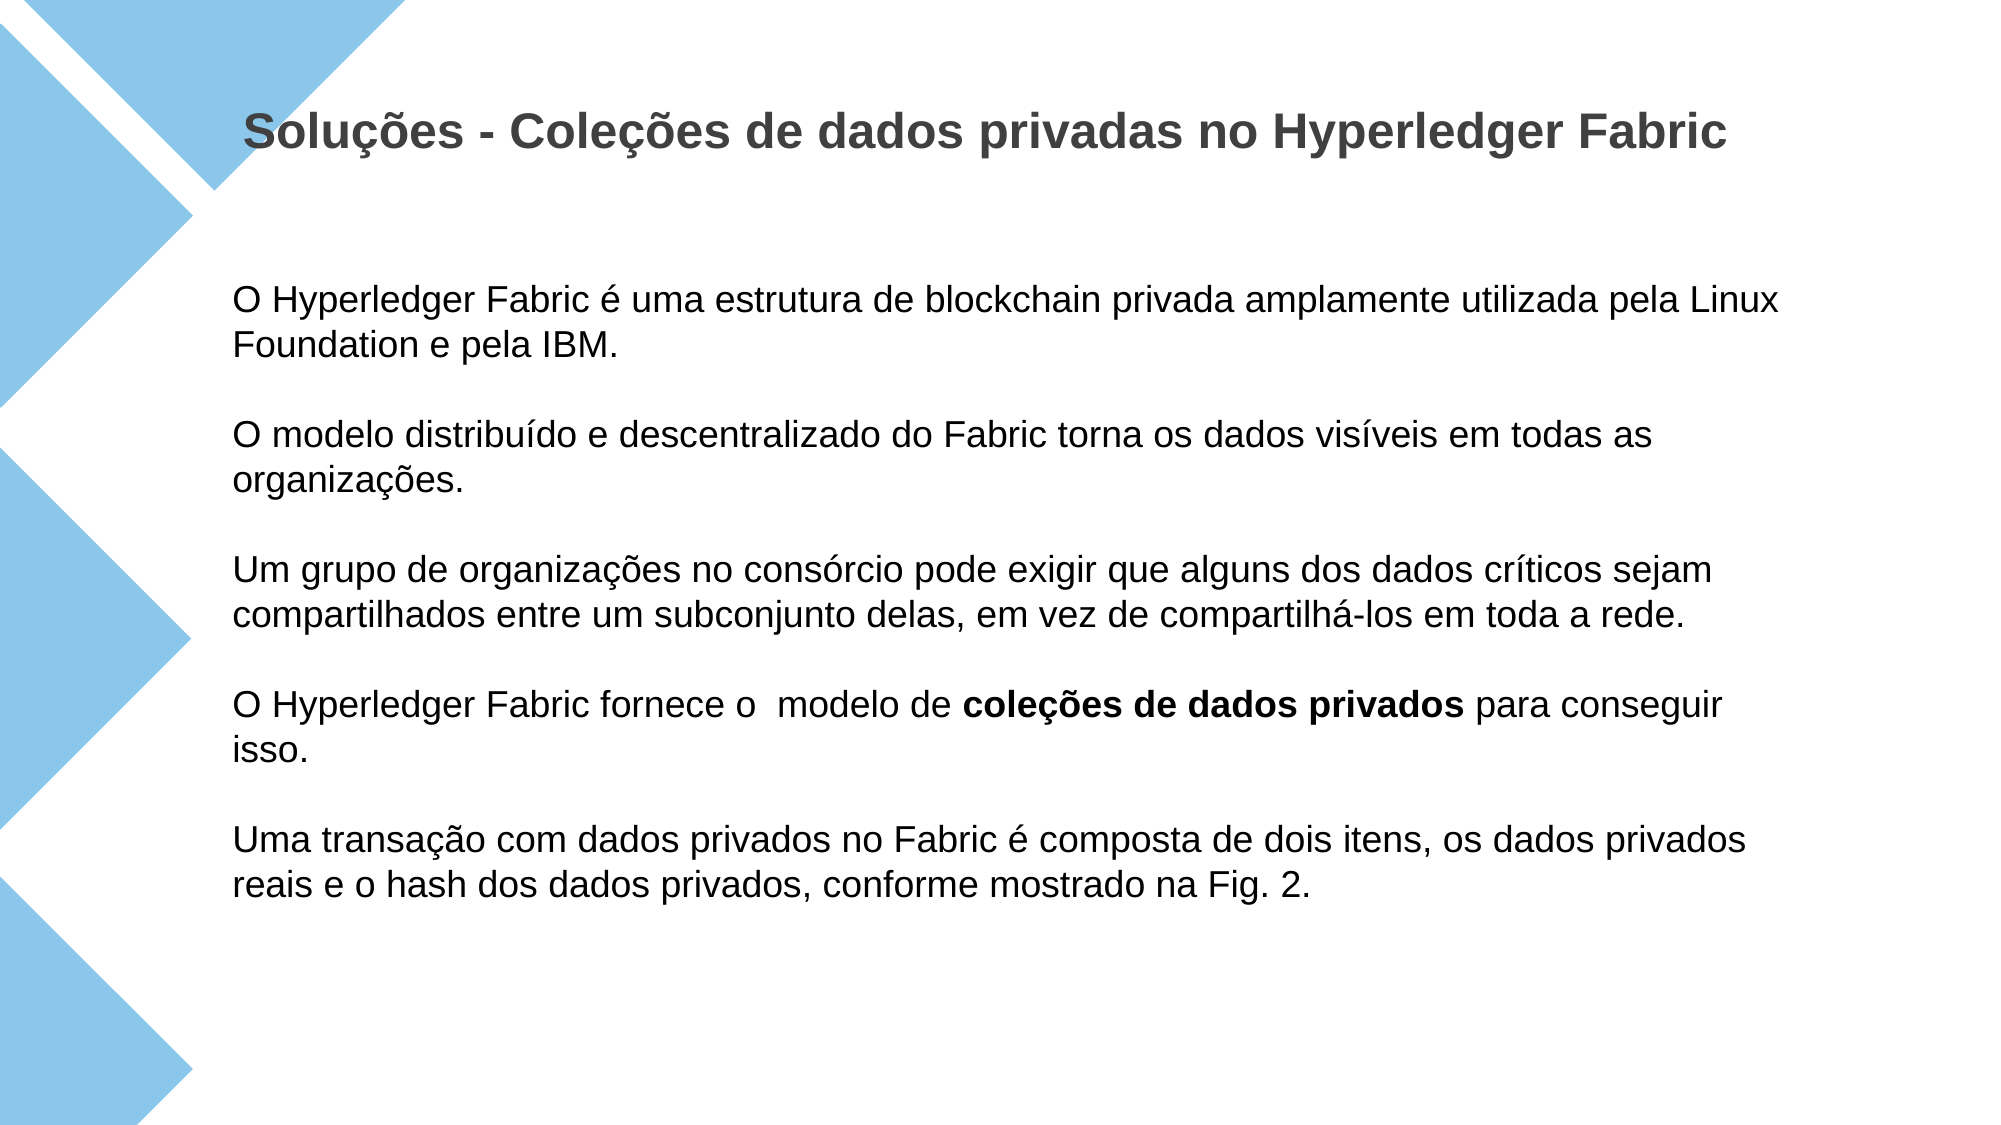

Soluções - Coleções de dados privadas no Hyperledger Fabric

O Hyperledger Fabric é uma estrutura de blockchain privada amplamente utilizada pela Linux Foundation e pela IBM.

O modelo distribuído e descentralizado do Fabric torna os dados visíveis em todas as organizações.

Um grupo de organizações no consórcio pode exigir que alguns dos dados críticos sejam compartilhados entre um subconjunto delas, em vez de compartilhá-los em toda a rede.

O Hyperledger Fabric fornece o  modelo de coleções de dados privados para conseguir isso.

Uma transação com dados privados no Fabric é composta de dois itens, os dados privados reais e o hash dos dados privados, conforme mostrado na Fig. 2.